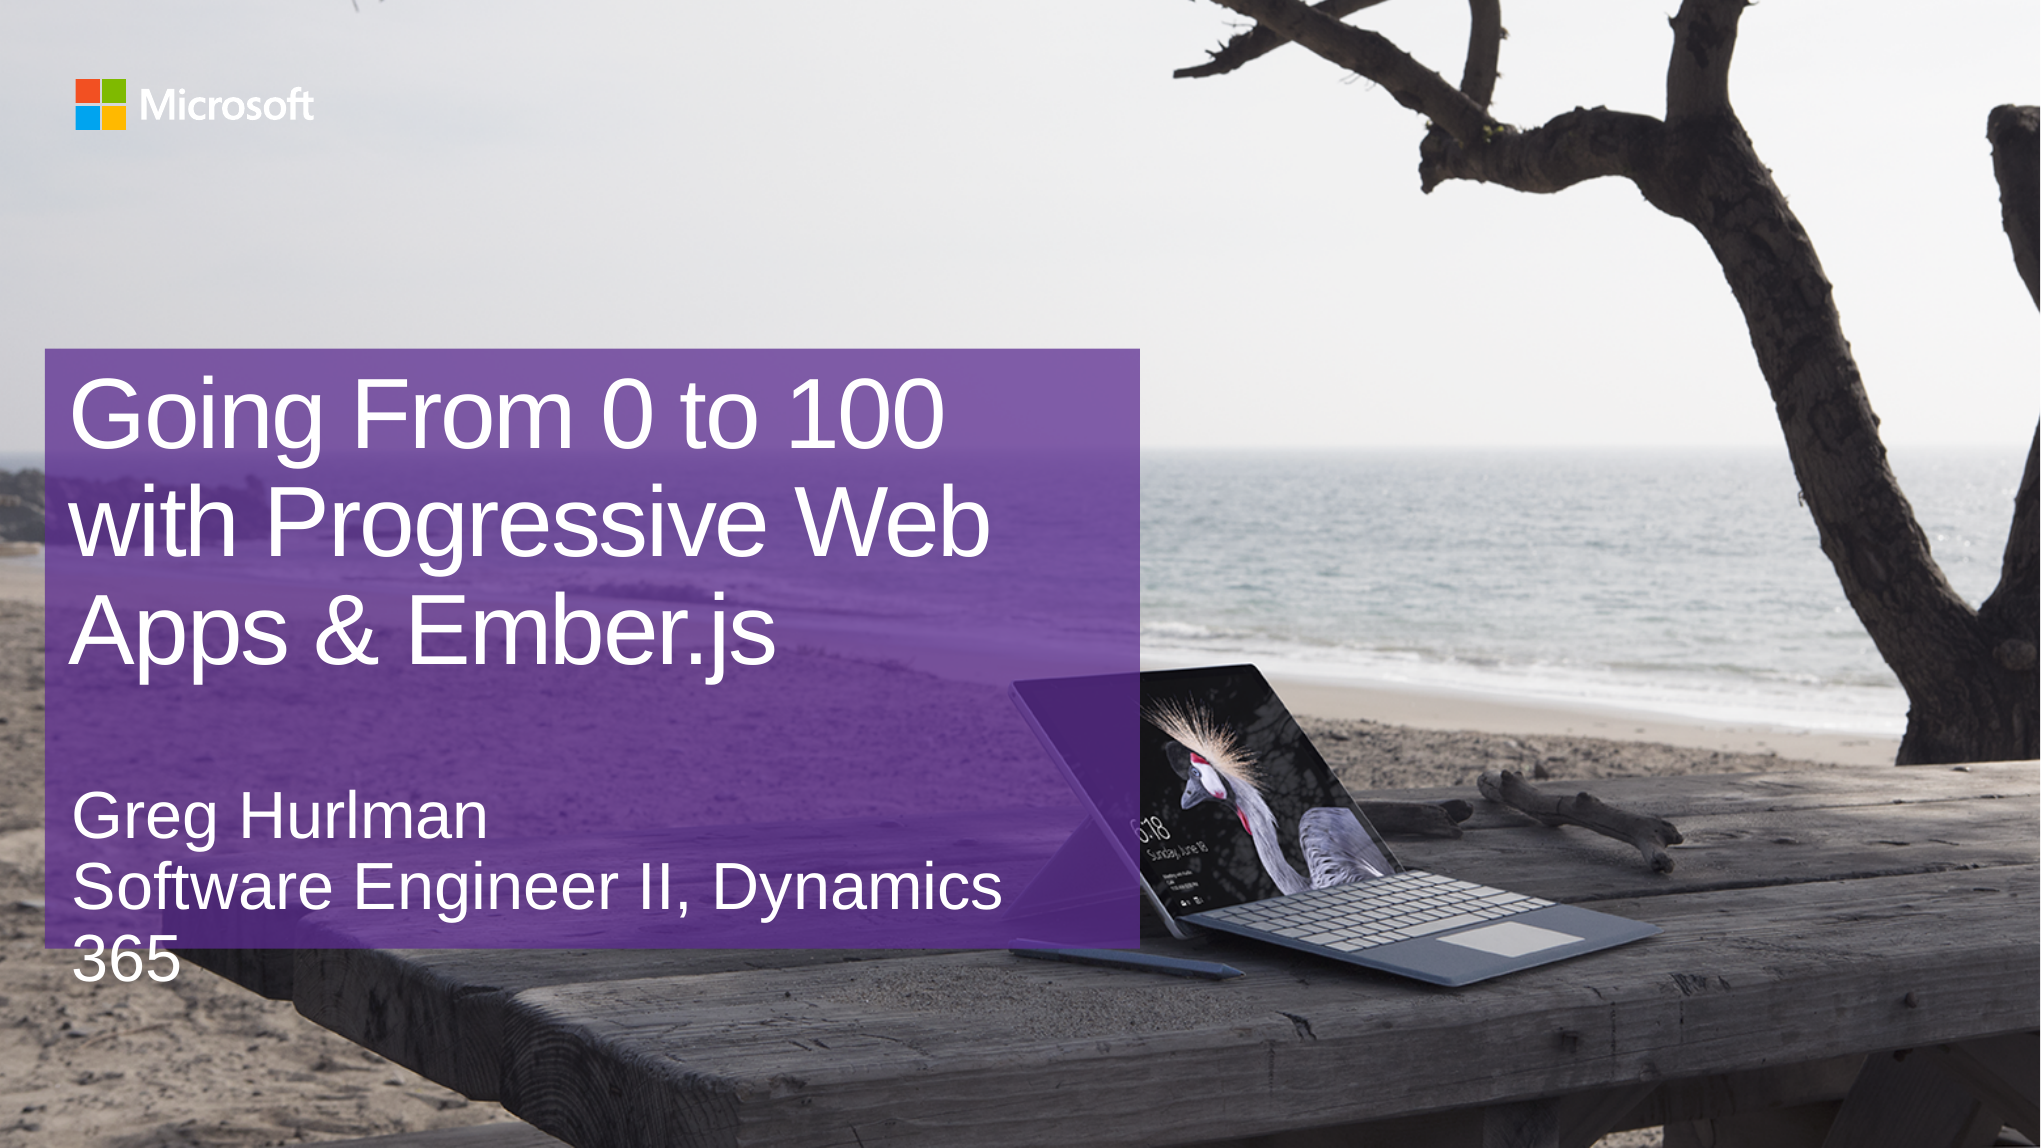

# Going From 0 to 100 with Progressive Web Apps & Ember.js
Greg Hurlman
Software Engineer II, Dynamics 365